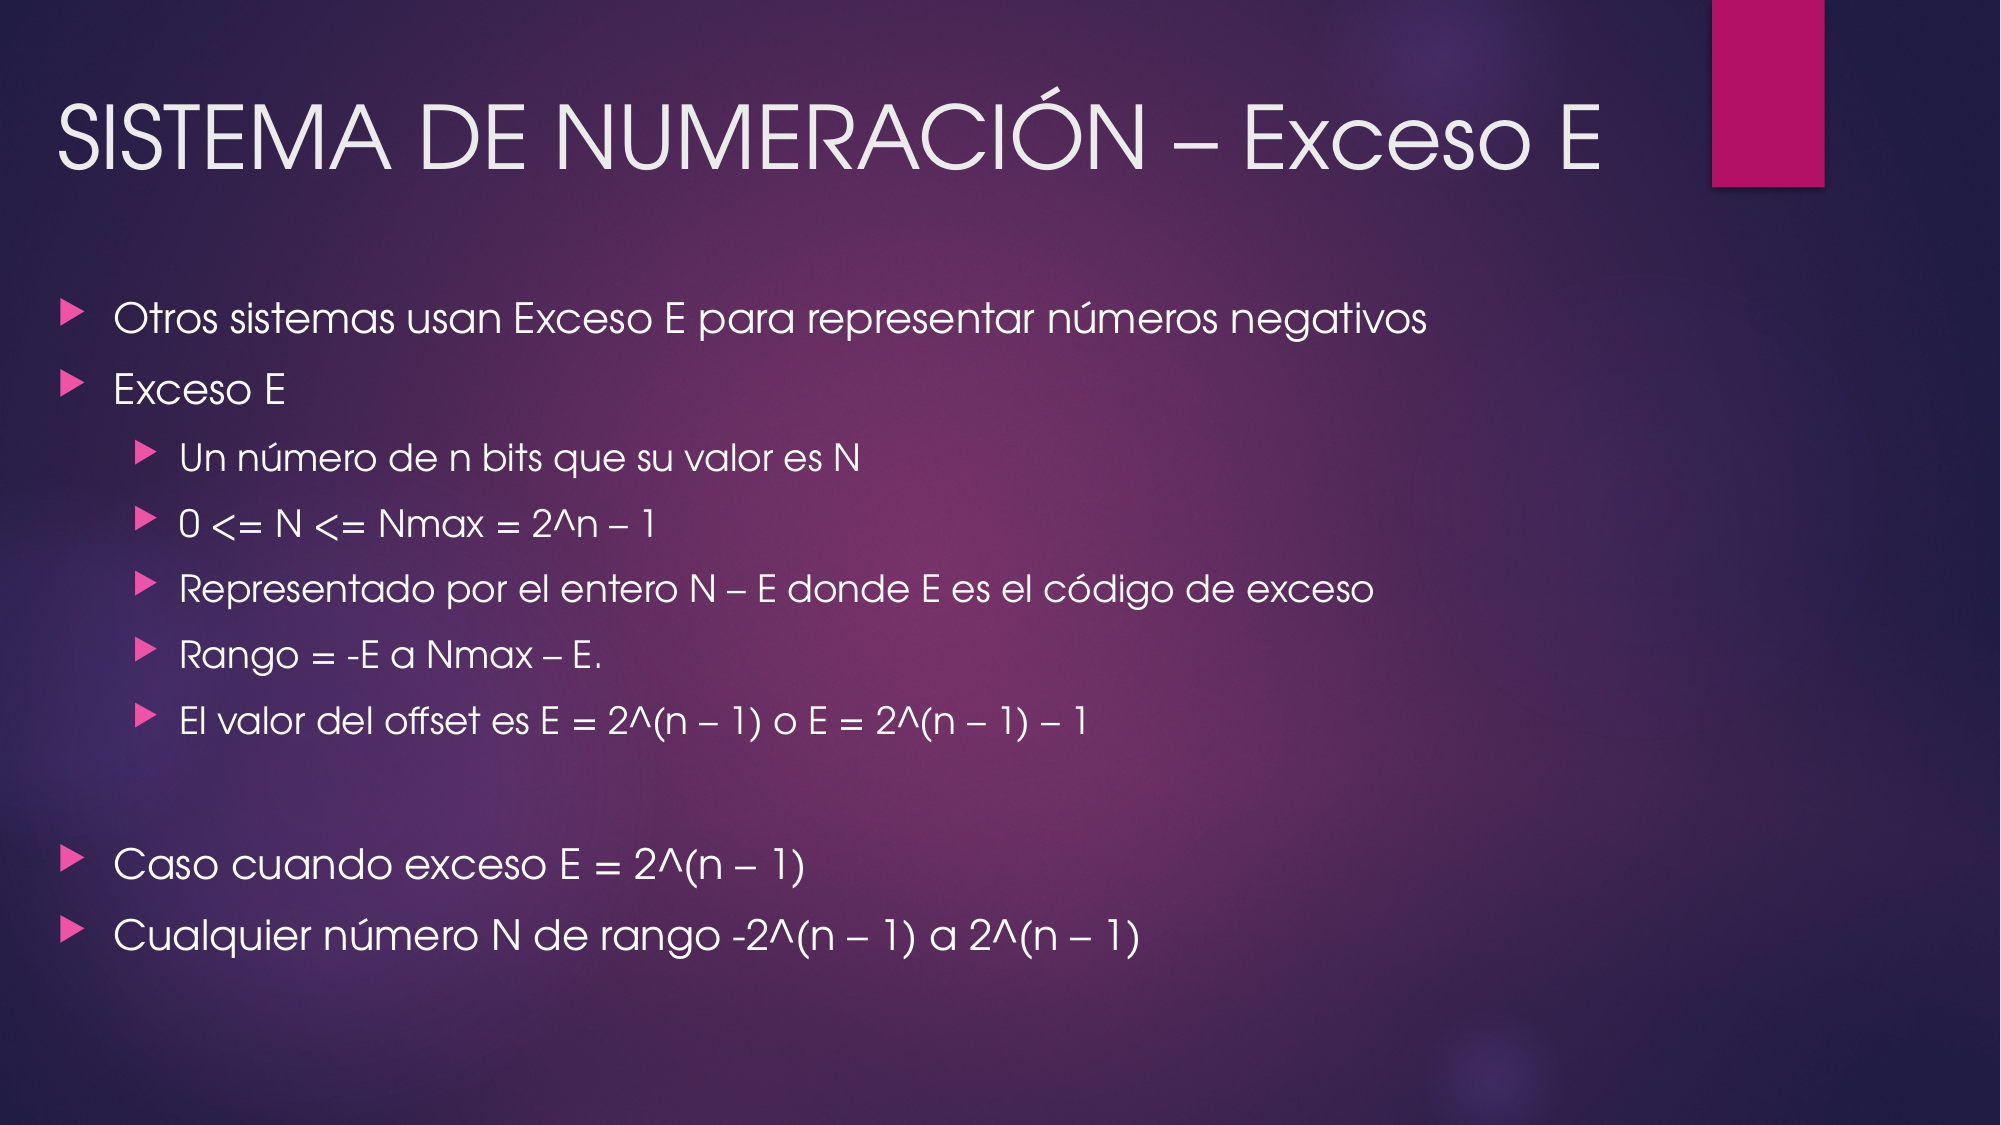

# SISTEMA DE NUMERACIÓN – Exceso E
Otros sistemas usan Exceso E para representar números negativos
Exceso E
Un número de n bits que su valor es N
0 <= N <= Nmax = 2^n – 1
Representado por el entero N – E donde E es el código de exceso
Rango = -E a Nmax – E.
El valor del offset es E = 2^(n – 1) o E = 2^(n – 1) – 1

Caso cuando exceso E = 2^(n – 1)
Cualquier número N de rango -2^(n – 1) a 2^(n – 1)